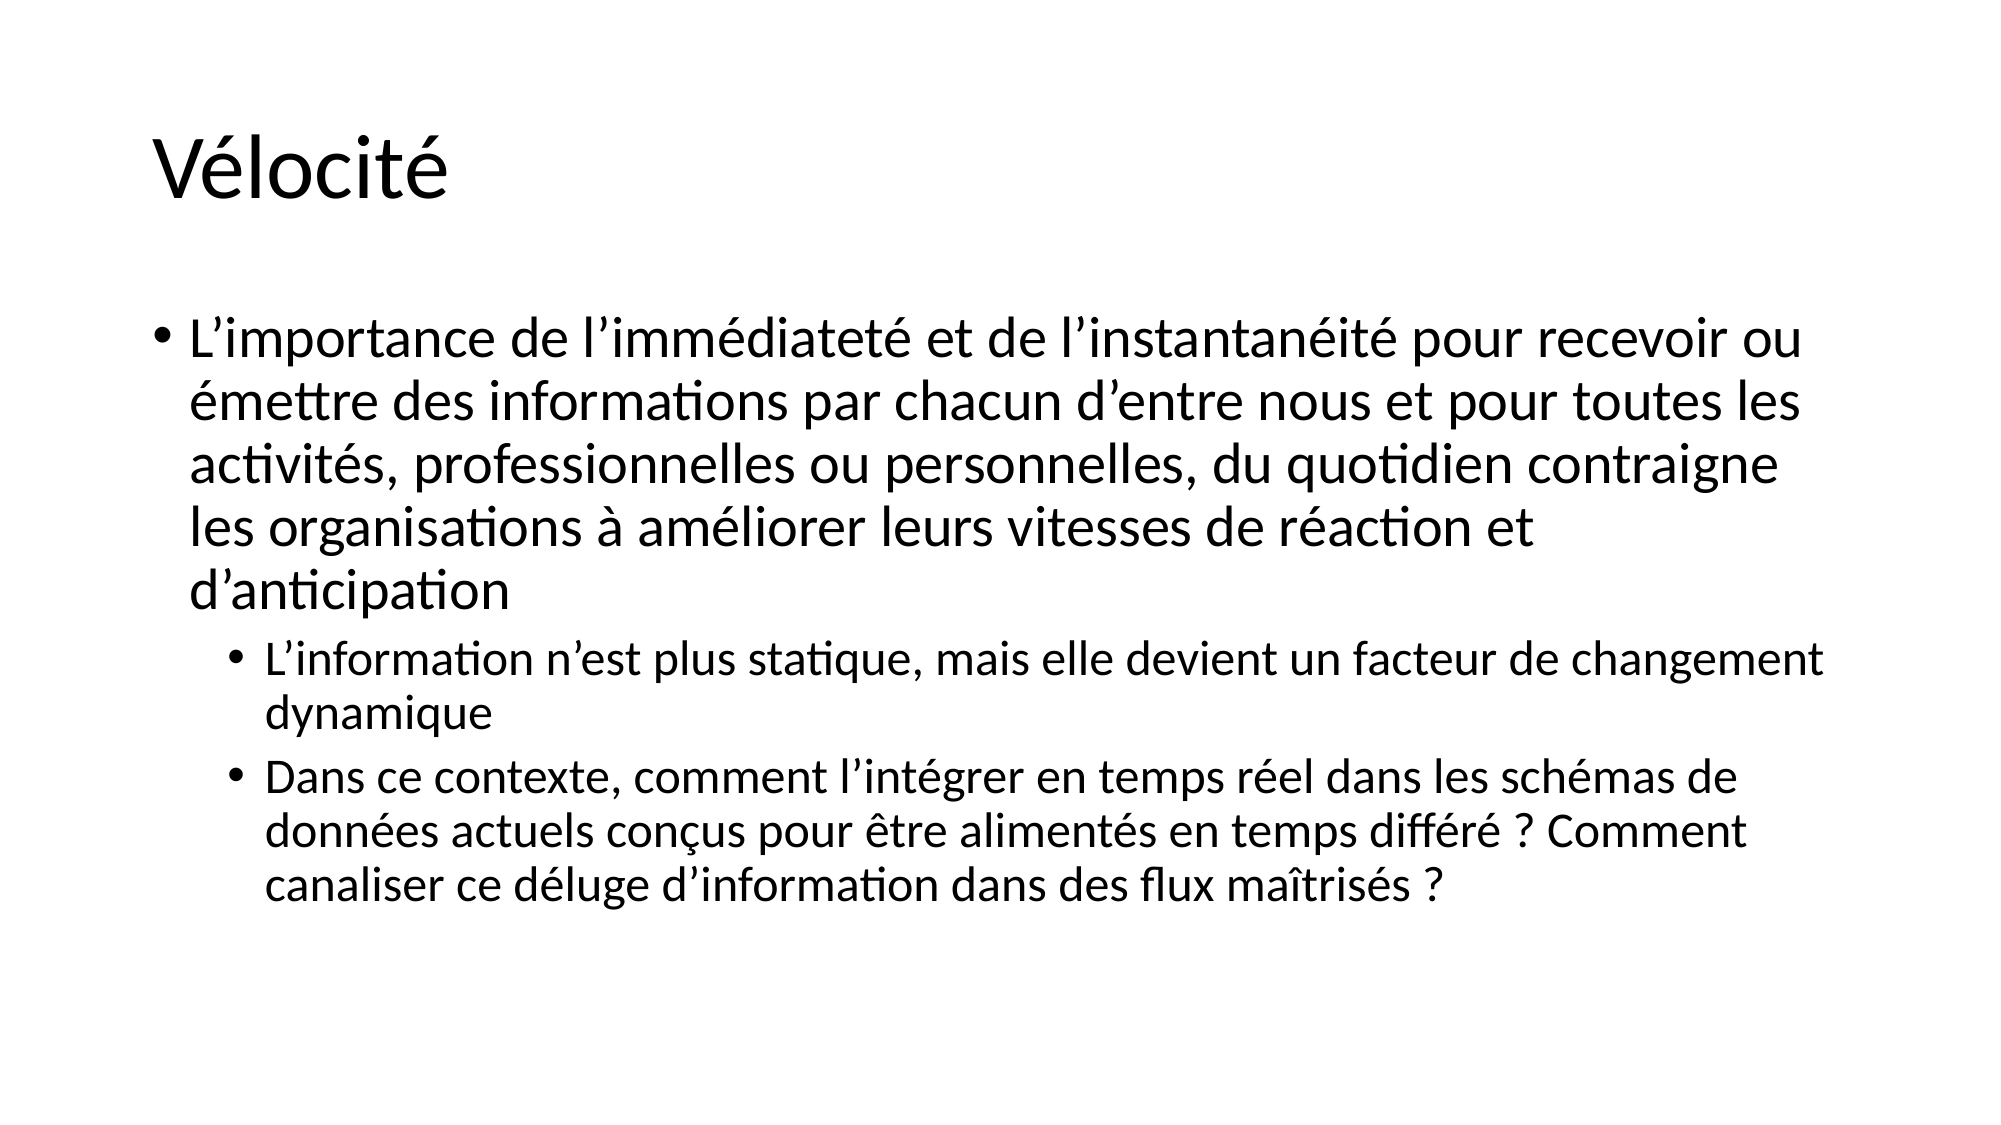

# Vélocité
L’importance de l’immédiateté et de l’instantanéité pour recevoir ou émettre des informations par chacun d’entre nous et pour toutes les activités, professionnelles ou personnelles, du quotidien contraigne les organisations à améliorer leurs vitesses de réaction et d’anticipation
L’information n’est plus statique, mais elle devient un facteur de changement dynamique
Dans ce contexte, comment l’intégrer en temps réel dans les schémas de données actuels conçus pour être alimentés en temps différé ? Comment canaliser ce déluge d’information dans des flux maîtrisés ?